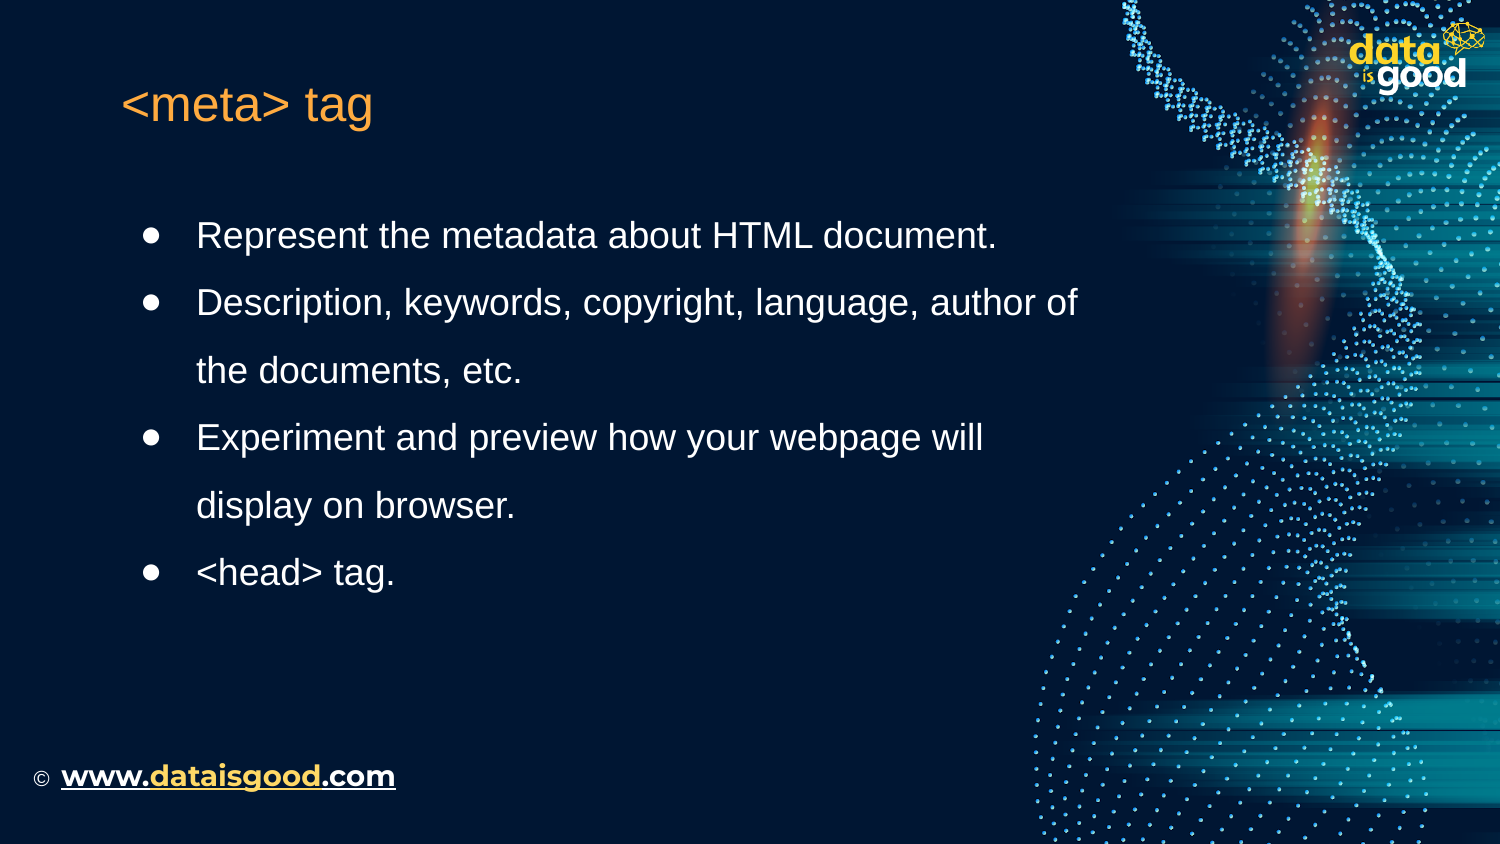

# <meta> tag
Represent the metadata about HTML document.
Description, keywords, copyright, language, author of the documents, etc.
Experiment and preview how your webpage will display on browser.
<head> tag.